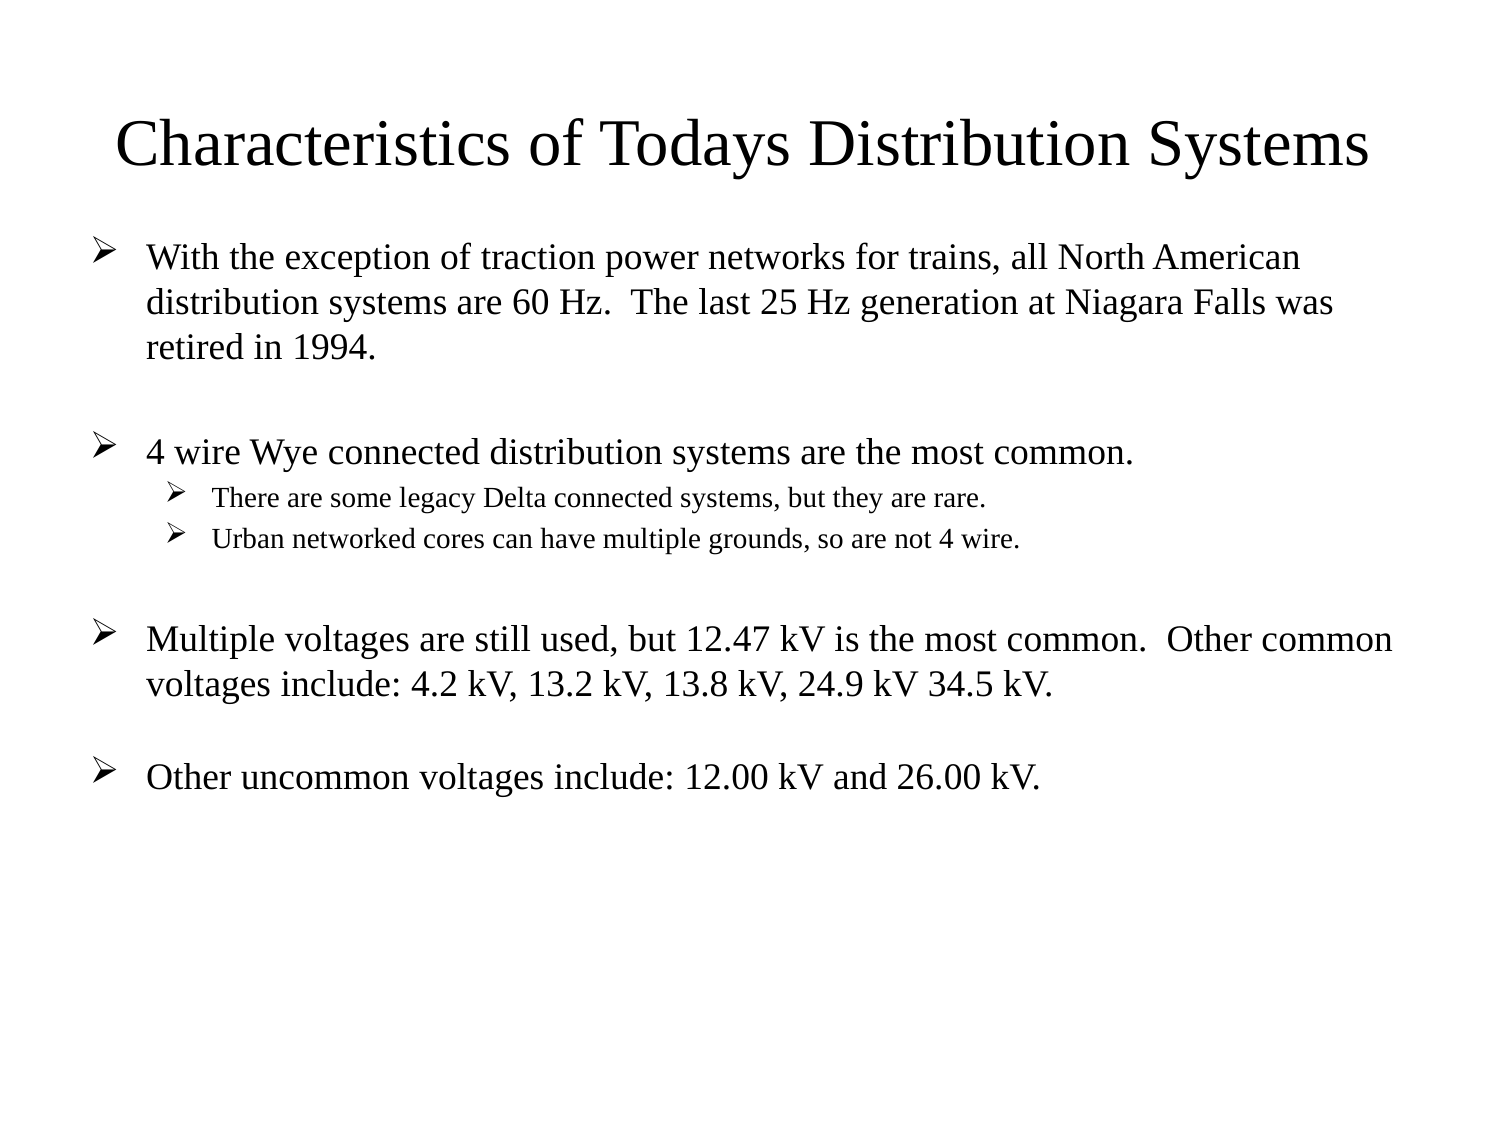

# Characteristics of Todays Distribution Systems

With the exception of traction power networks for trains, all North American distribution systems are 60 Hz.  The last 25 Hz generation at Niagara Falls was retired in 1994.

4 wire Wye connected distribution systems are the most common.
There are some legacy Delta connected systems, but they are rare.
Urban networked cores can have multiple grounds, so are not 4 wire.

Multiple voltages are still used, but 12.47 kV is the most common.  Other common voltages include: 4.2 kV, 13.2 kV, 13.8 kV, 24.9 kV 34.5 kV.

Other uncommon voltages include: 12.00 kV and 26.00 kV.